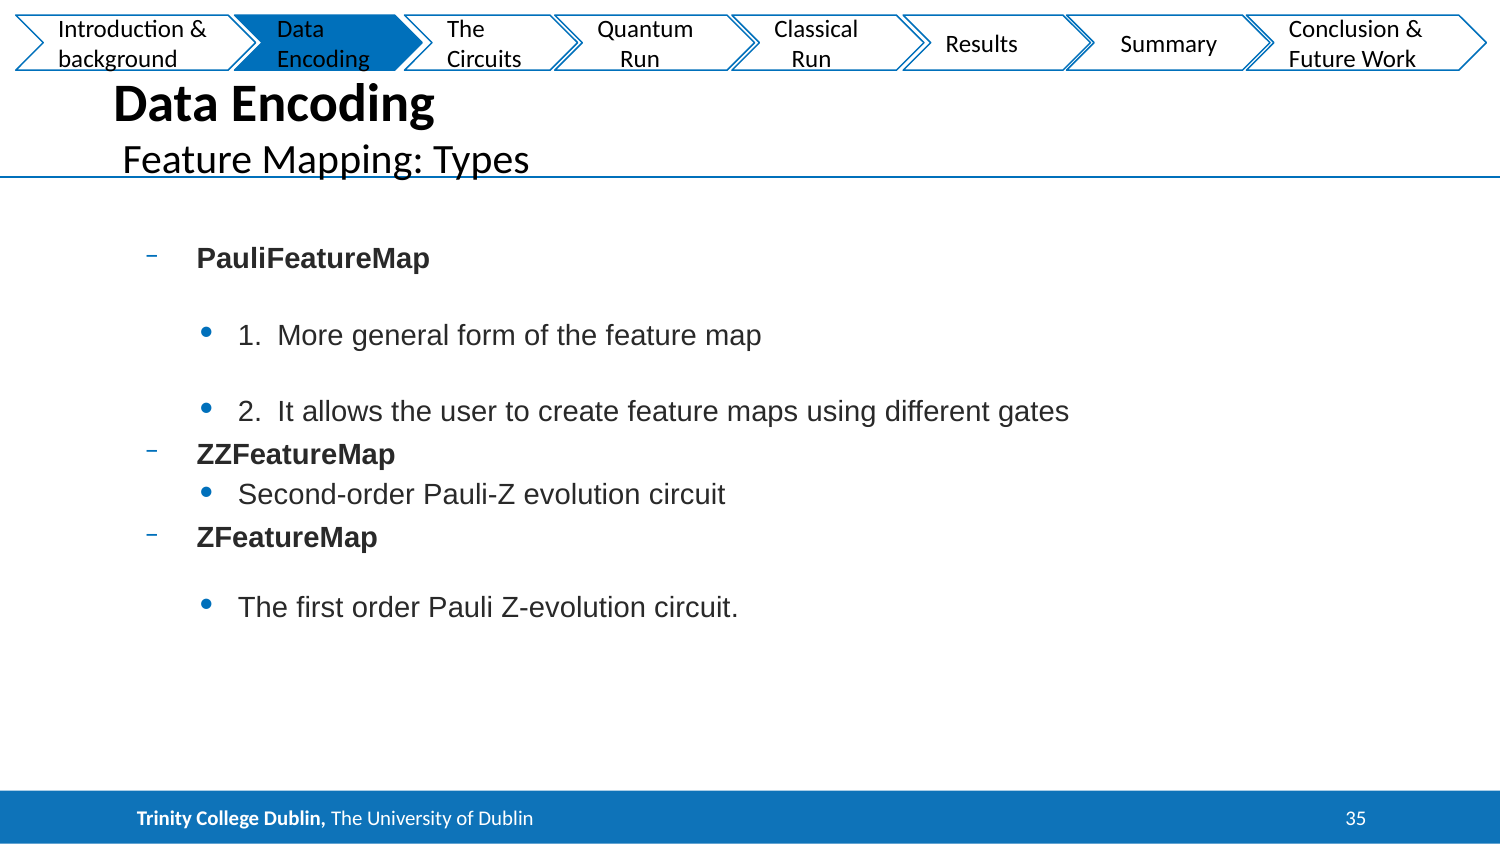

Introduction & background
Data
Encoding
The
Circuits
Quantum
    Run
Classical
   Run
Results
  Summary
Conclusion &
Future Work
# Data Encoding

PauliFeatureMap
1.    More general form of the feature map
2.    It allows the user to create feature maps using different gates
ZZFeatureMap
Second-order Pauli-Z evolution circuit
ZFeatureMap
The first order Pauli Z-evolution circuit.
Feature Mapping: Types